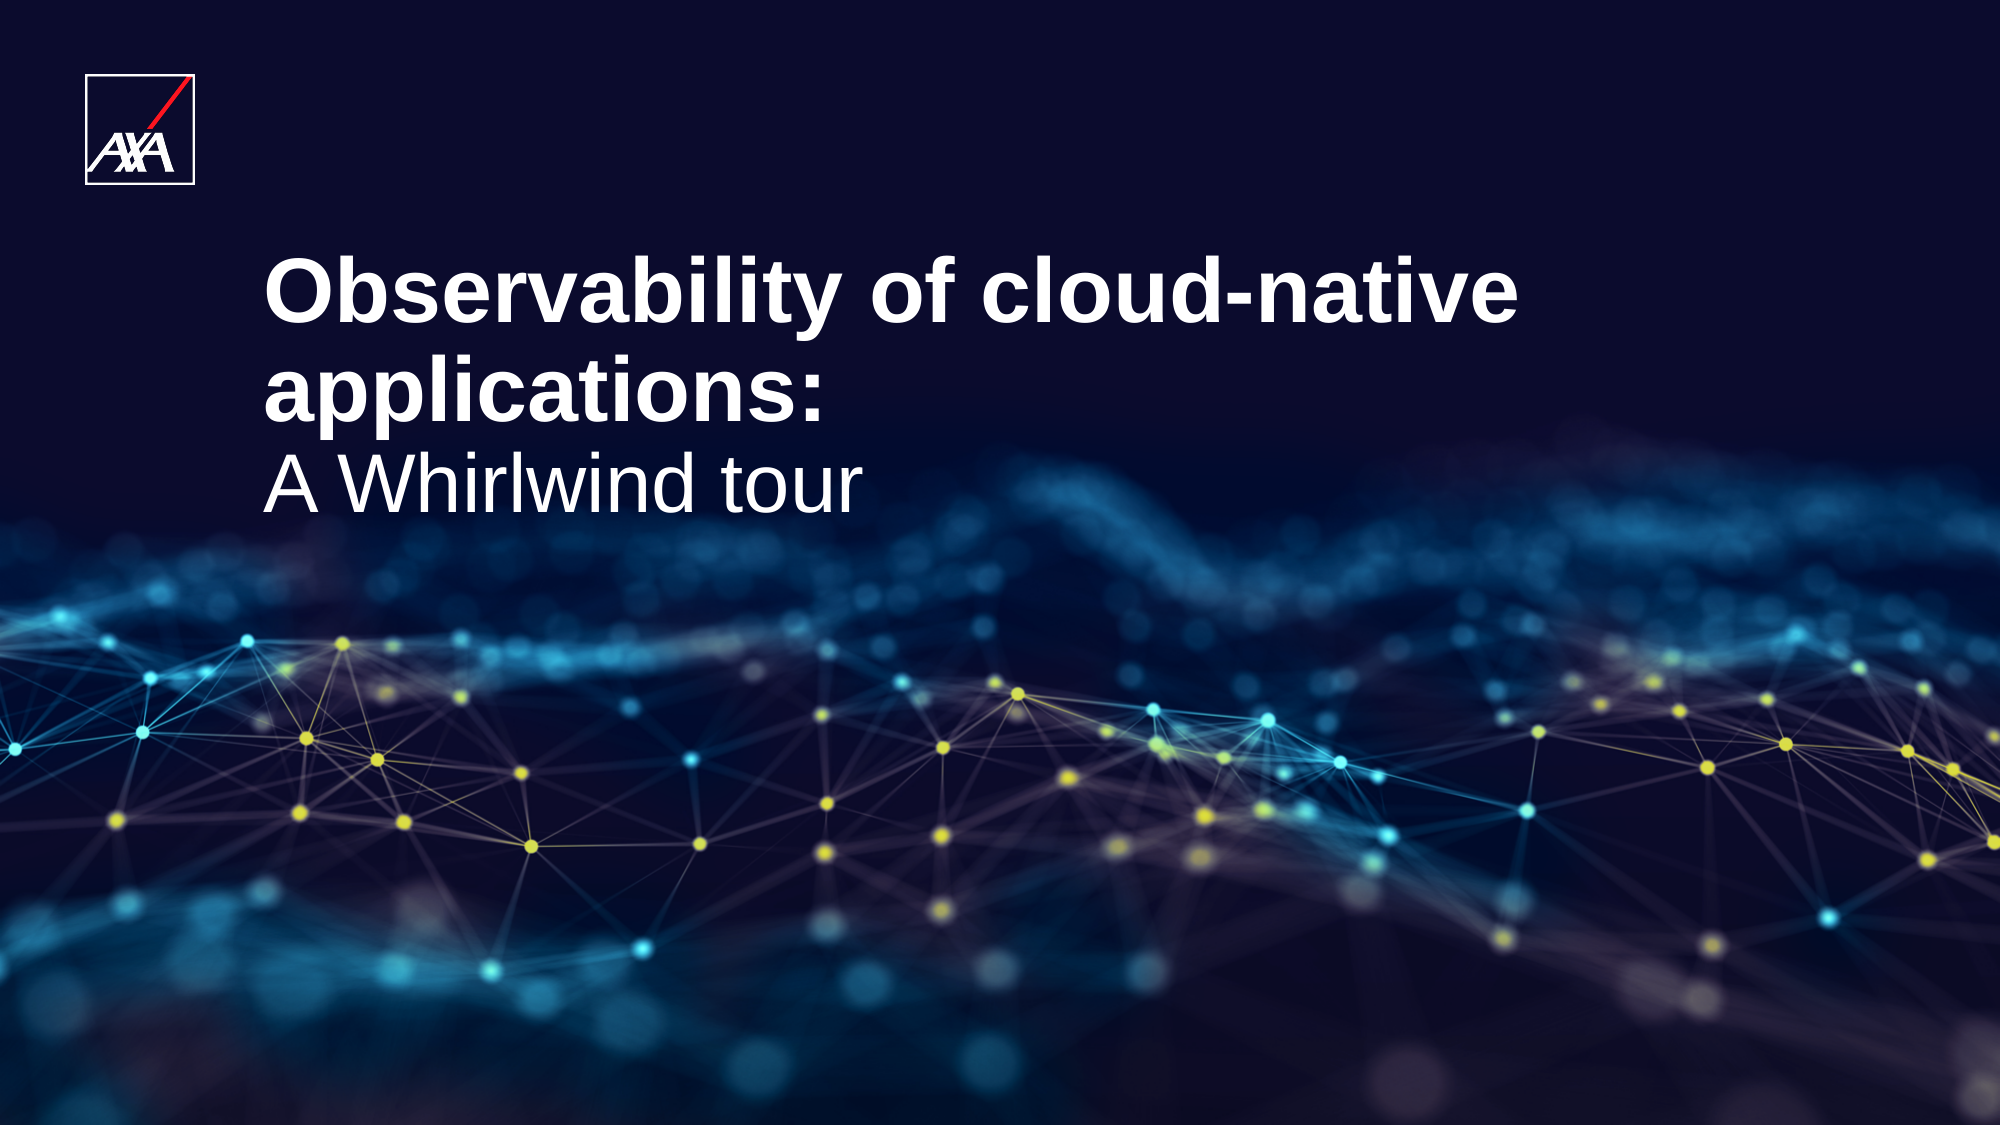

# Observability of cloud-native applications: A Whirlwind tour